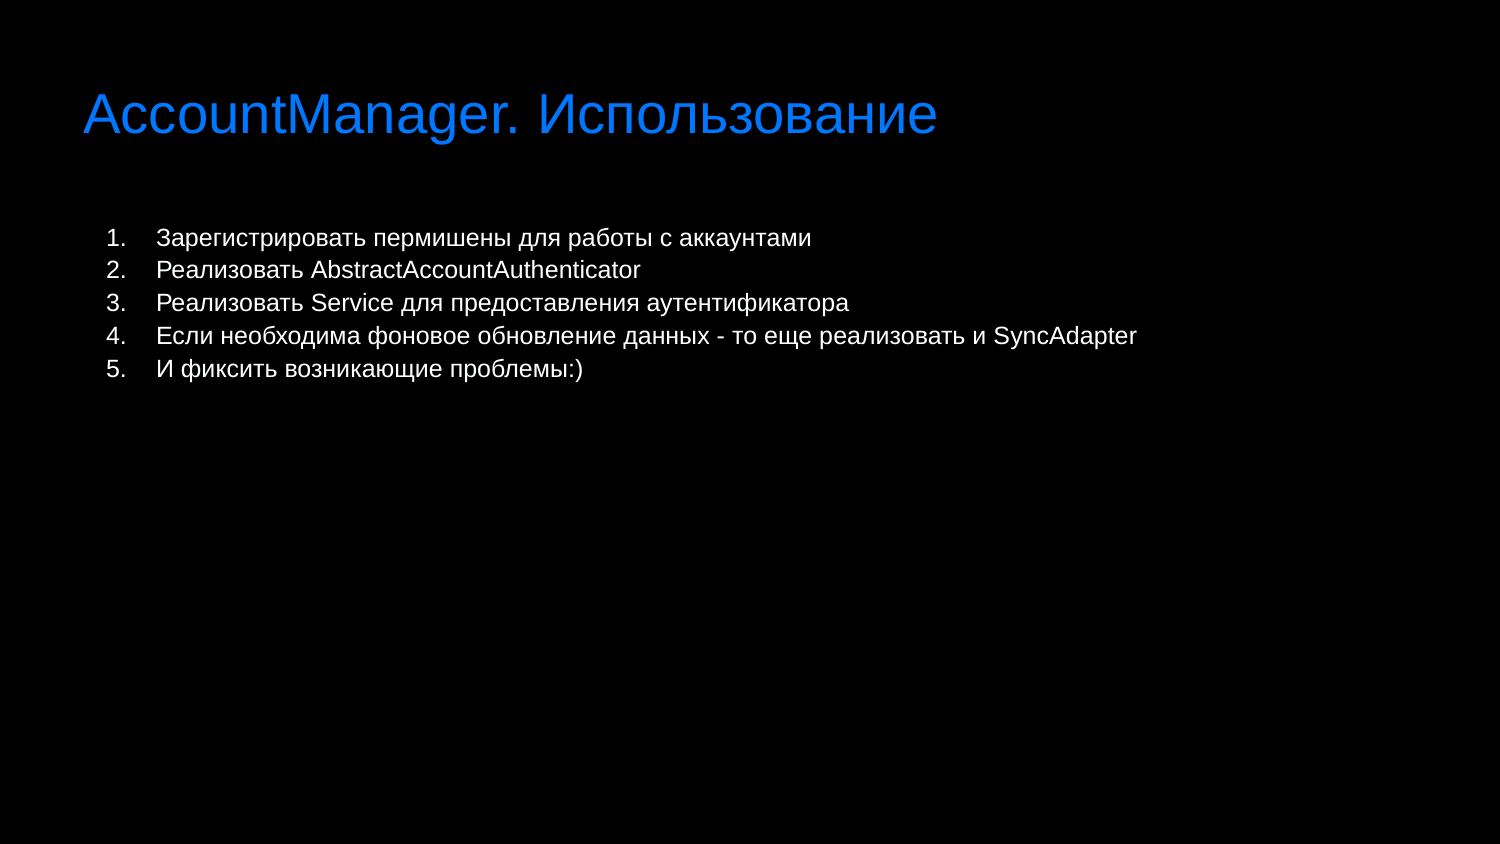

# AccountManager. Использование
Зарегистрировать пермишены для работы с аккаунтами
Реализовать AbstractAccountAuthenticator
Реализовать Service для предоставления аутентификатора
Если необходима фоновое обновление данных - то еще реализовать и SyncAdapter
И фиксить возникающие проблемы:)